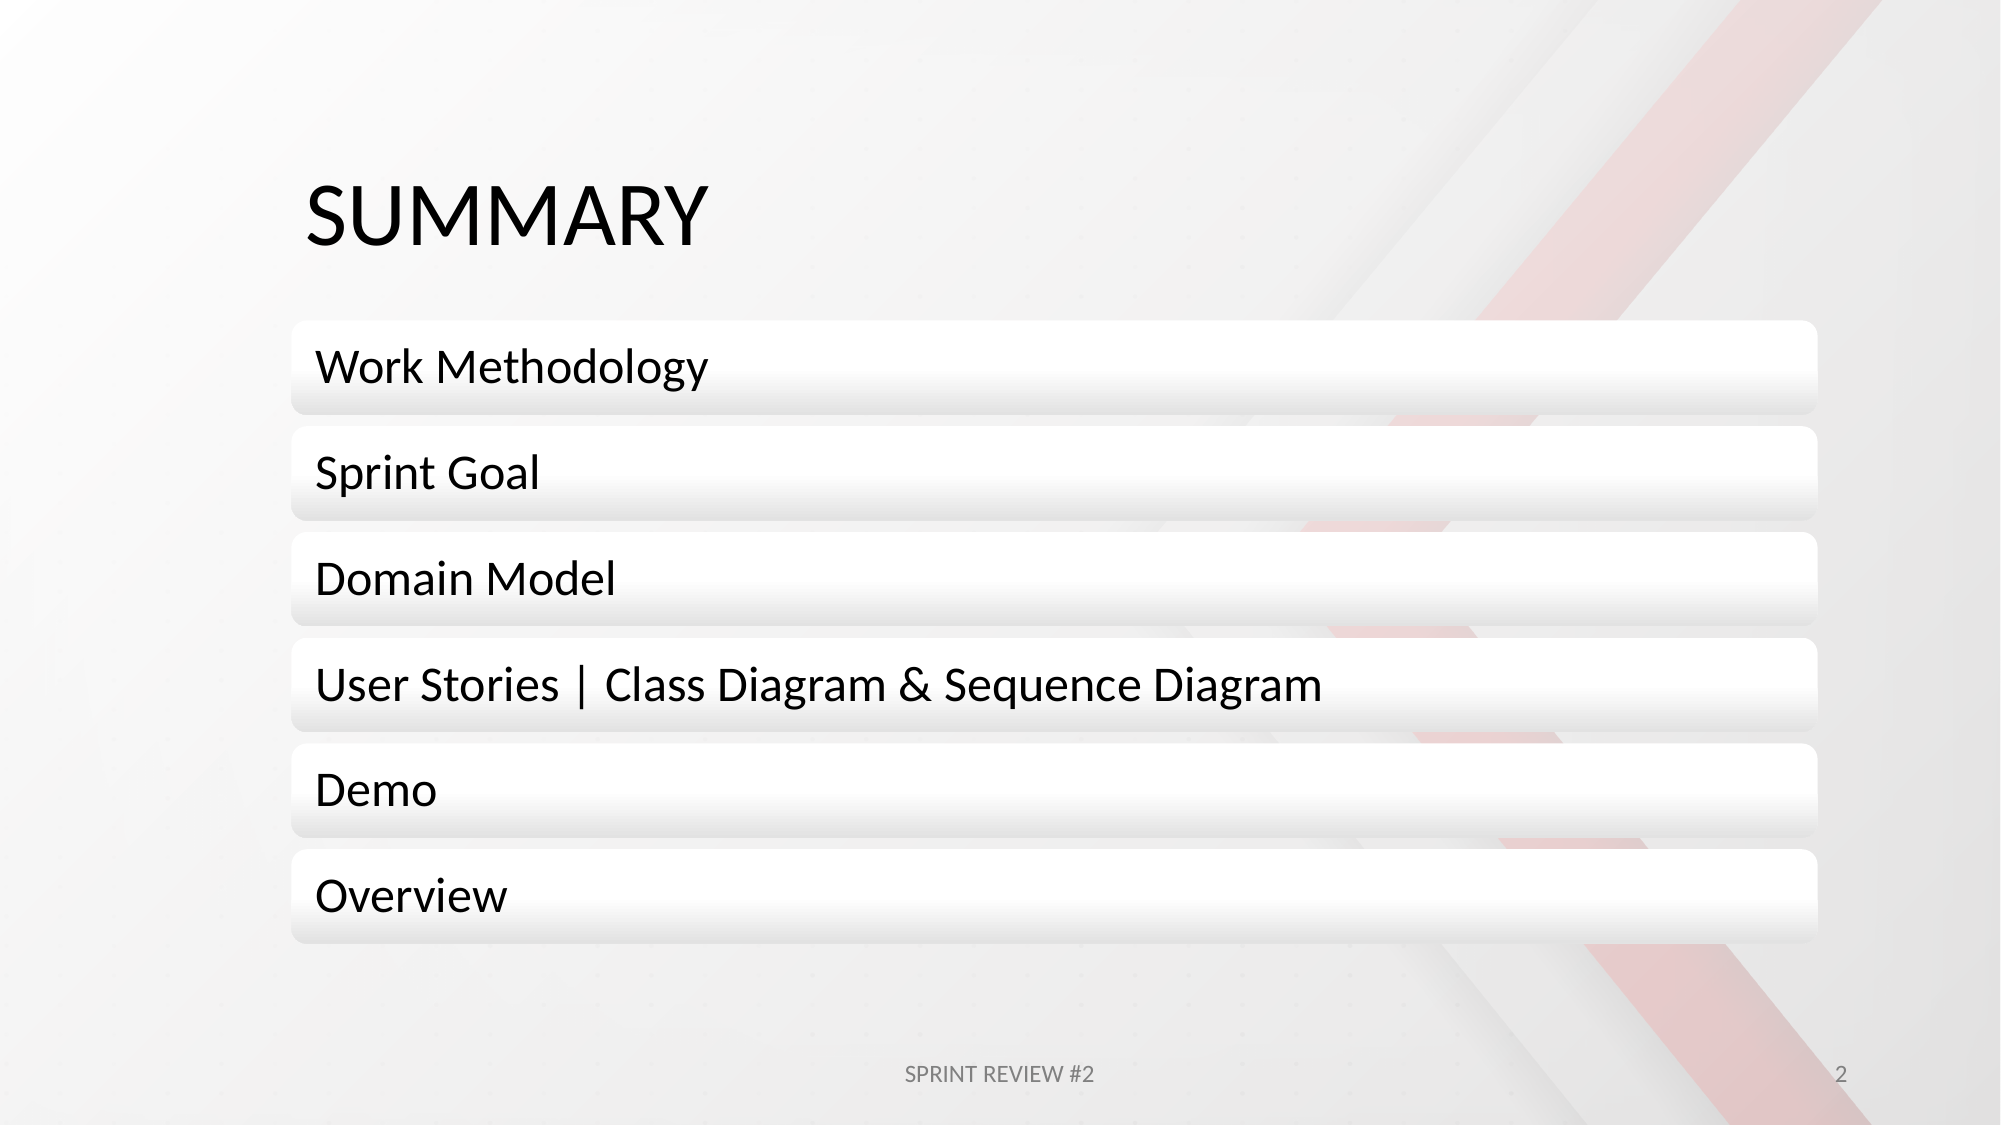

# SUMMARY
Work Methodology
Sprint Goal
Domain Model
User Stories | Class Diagram & Sequence Diagram
Demo
Overview
SPRINT REVIEW #2
2